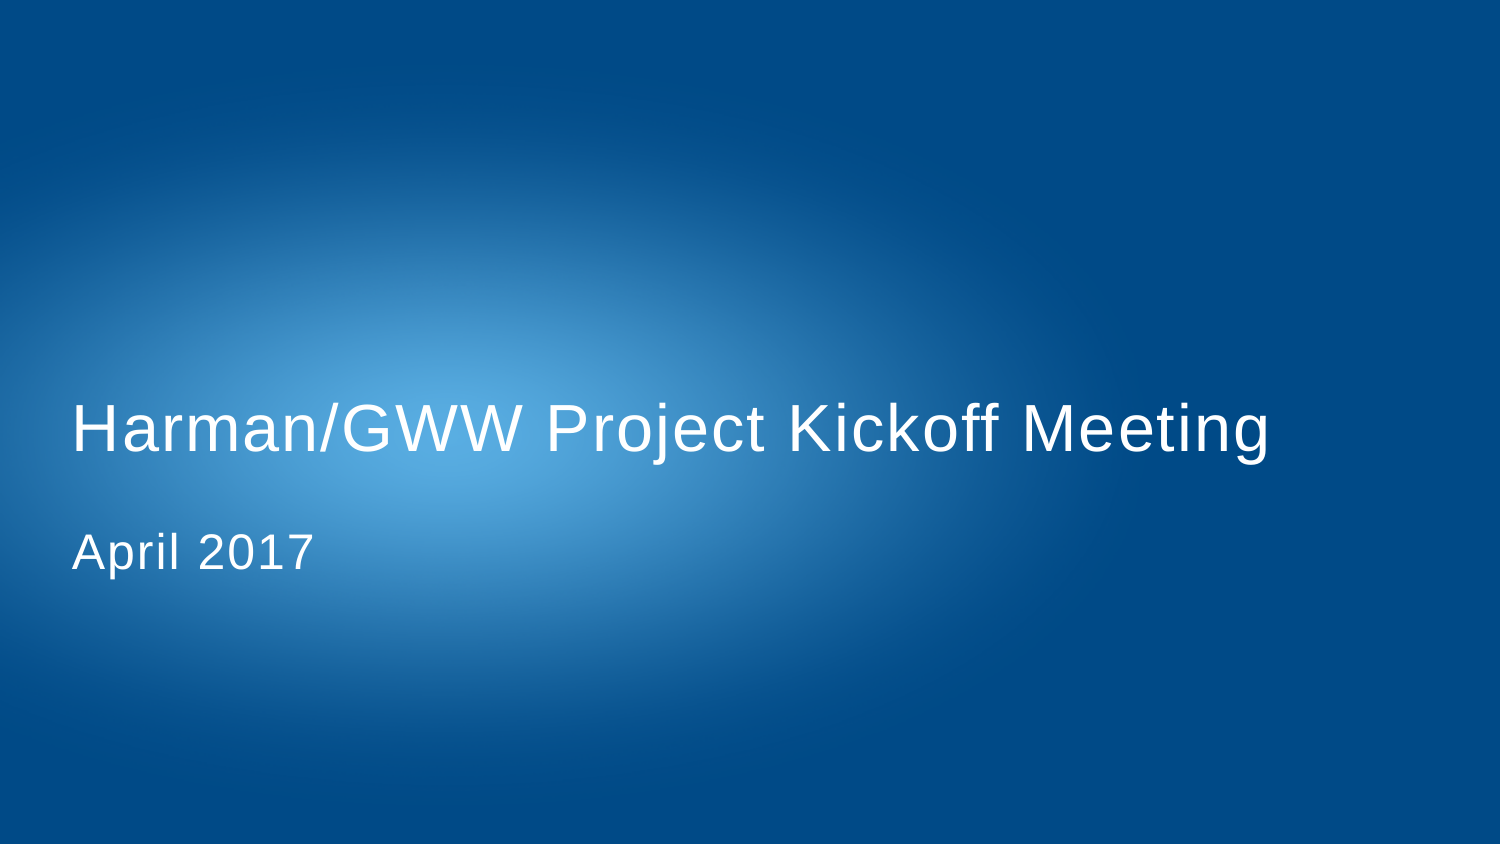

# Harman/GWW Project Kickoff Meeting April 2017